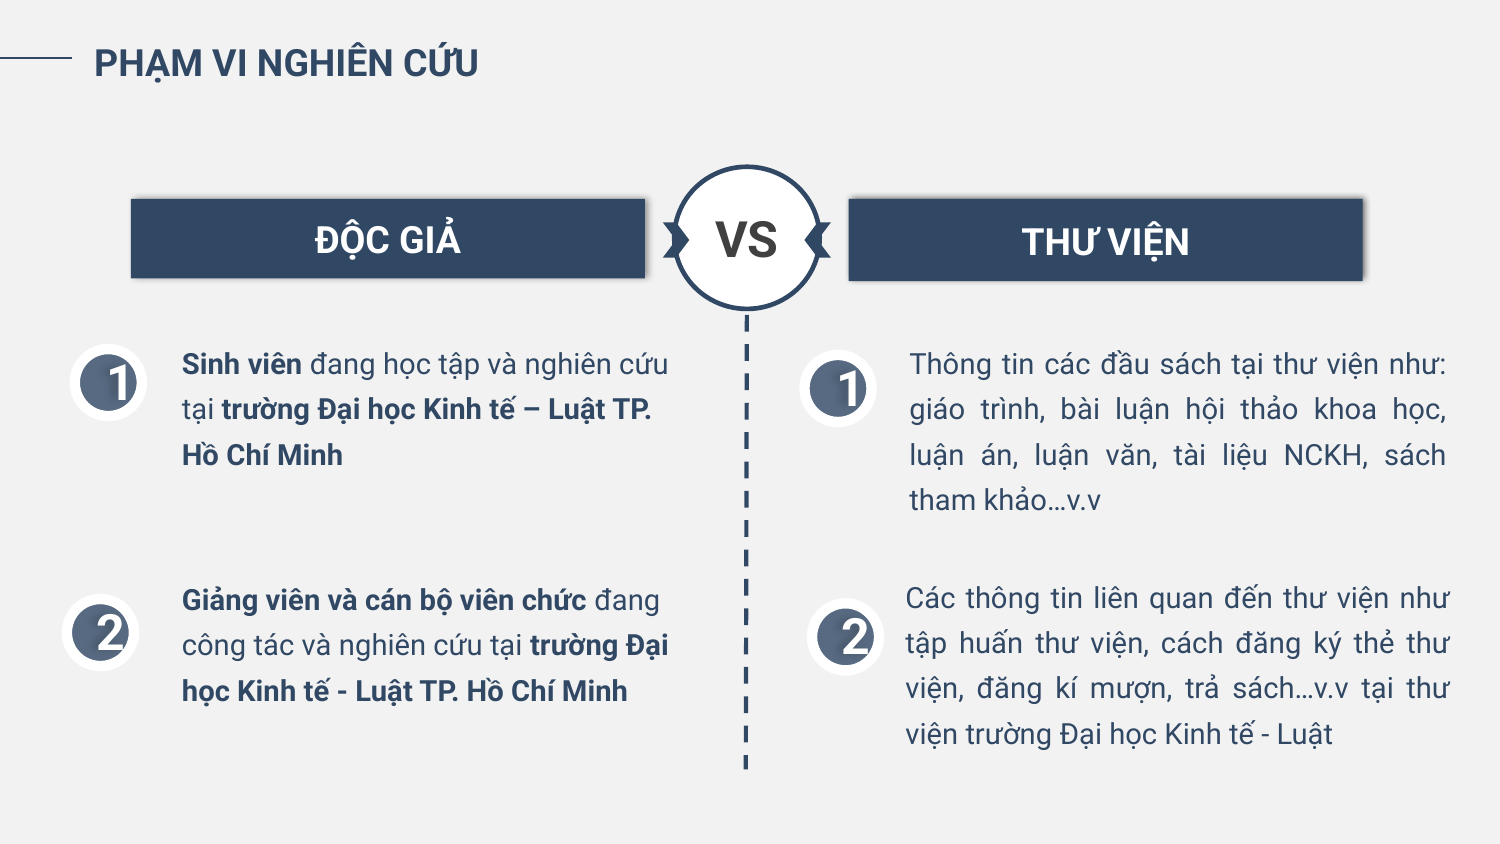

PHẠM VI NGHIÊN CỨU
VS
ĐỘC GIẢ
THƯ VIỆN

Thông tin các đầu sách tại thư viện như: giáo trình, bài luận hội thảo khoa học, luận án, luận văn, tài liệu NCKH, sách tham khảo…v.v
Sinh viên đang học tập và nghiên cứu tại trường Đại học Kinh tế – Luật TP. Hồ Chí Minh

1

1

Các thông tin liên quan đến thư viện như tập huấn thư viện, cách đăng ký thẻ thư viện, đăng kí mượn, trả sách…v.v tại thư viện trường Đại học Kinh tế - Luật
Giảng viên và cán bộ viên chức đang công tác và nghiên cứu tại trường Đại học Kinh tế - Luật TP. Hồ Chí Minh

2

2